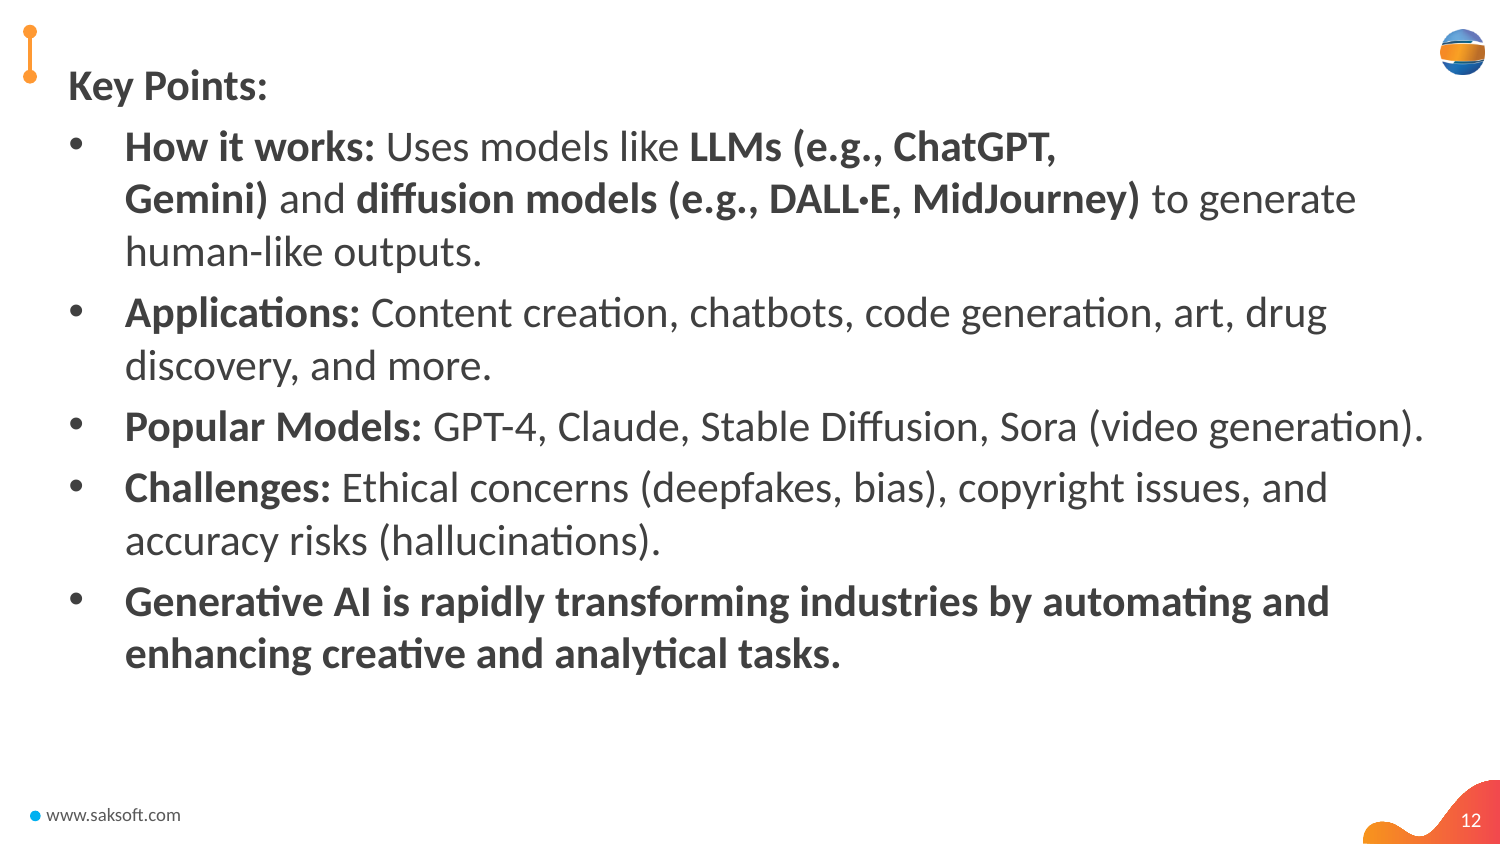

Key Points:
How it works: Uses models like LLMs (e.g., ChatGPT, Gemini) and diffusion models (e.g., DALL·E, MidJourney) to generate human-like outputs.
Applications: Content creation, chatbots, code generation, art, drug discovery, and more.
Popular Models: GPT-4, Claude, Stable Diffusion, Sora (video generation).
Challenges: Ethical concerns (deepfakes, bias), copyright issues, and accuracy risks (hallucinations).
Generative AI is rapidly transforming industries by automating and enhancing creative and analytical tasks.

12